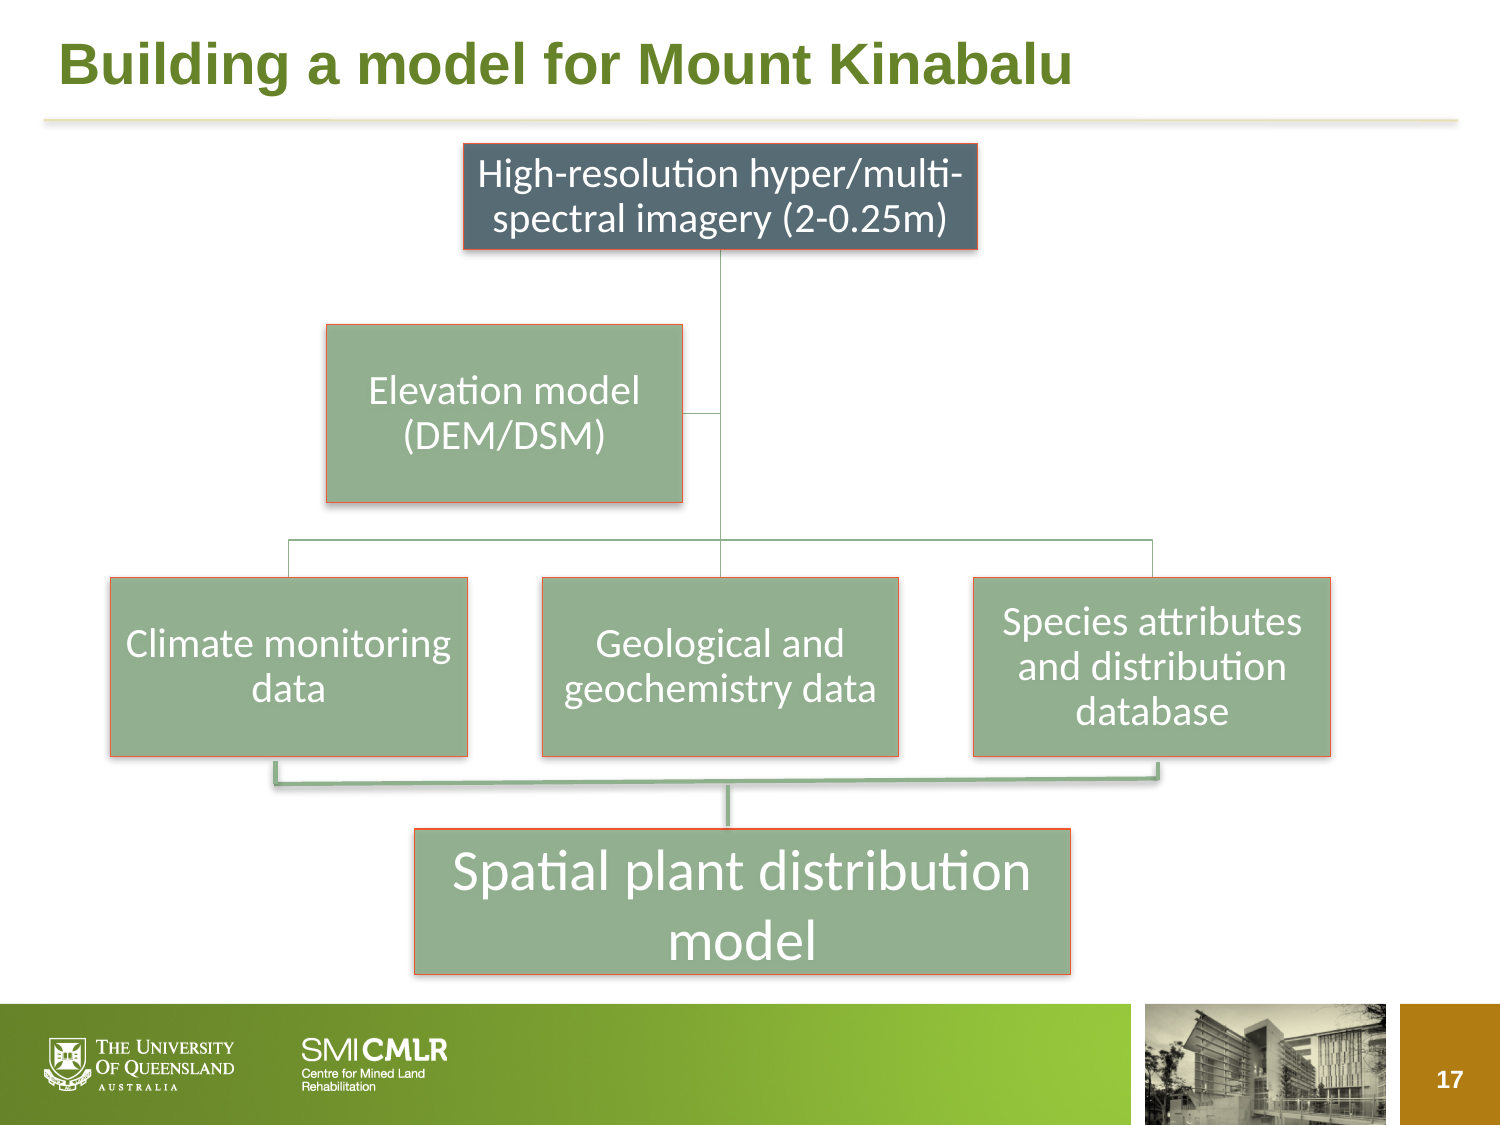

# Building a model for Mount Kinabalu
High-resolution hyper/multi-spectral imagery (2-0.25m)
Climate monitoring data
Geological and geochemistry data
Species attributes and distribution database
Elevation model (DEM/DSM)
Spatial plant distribution model